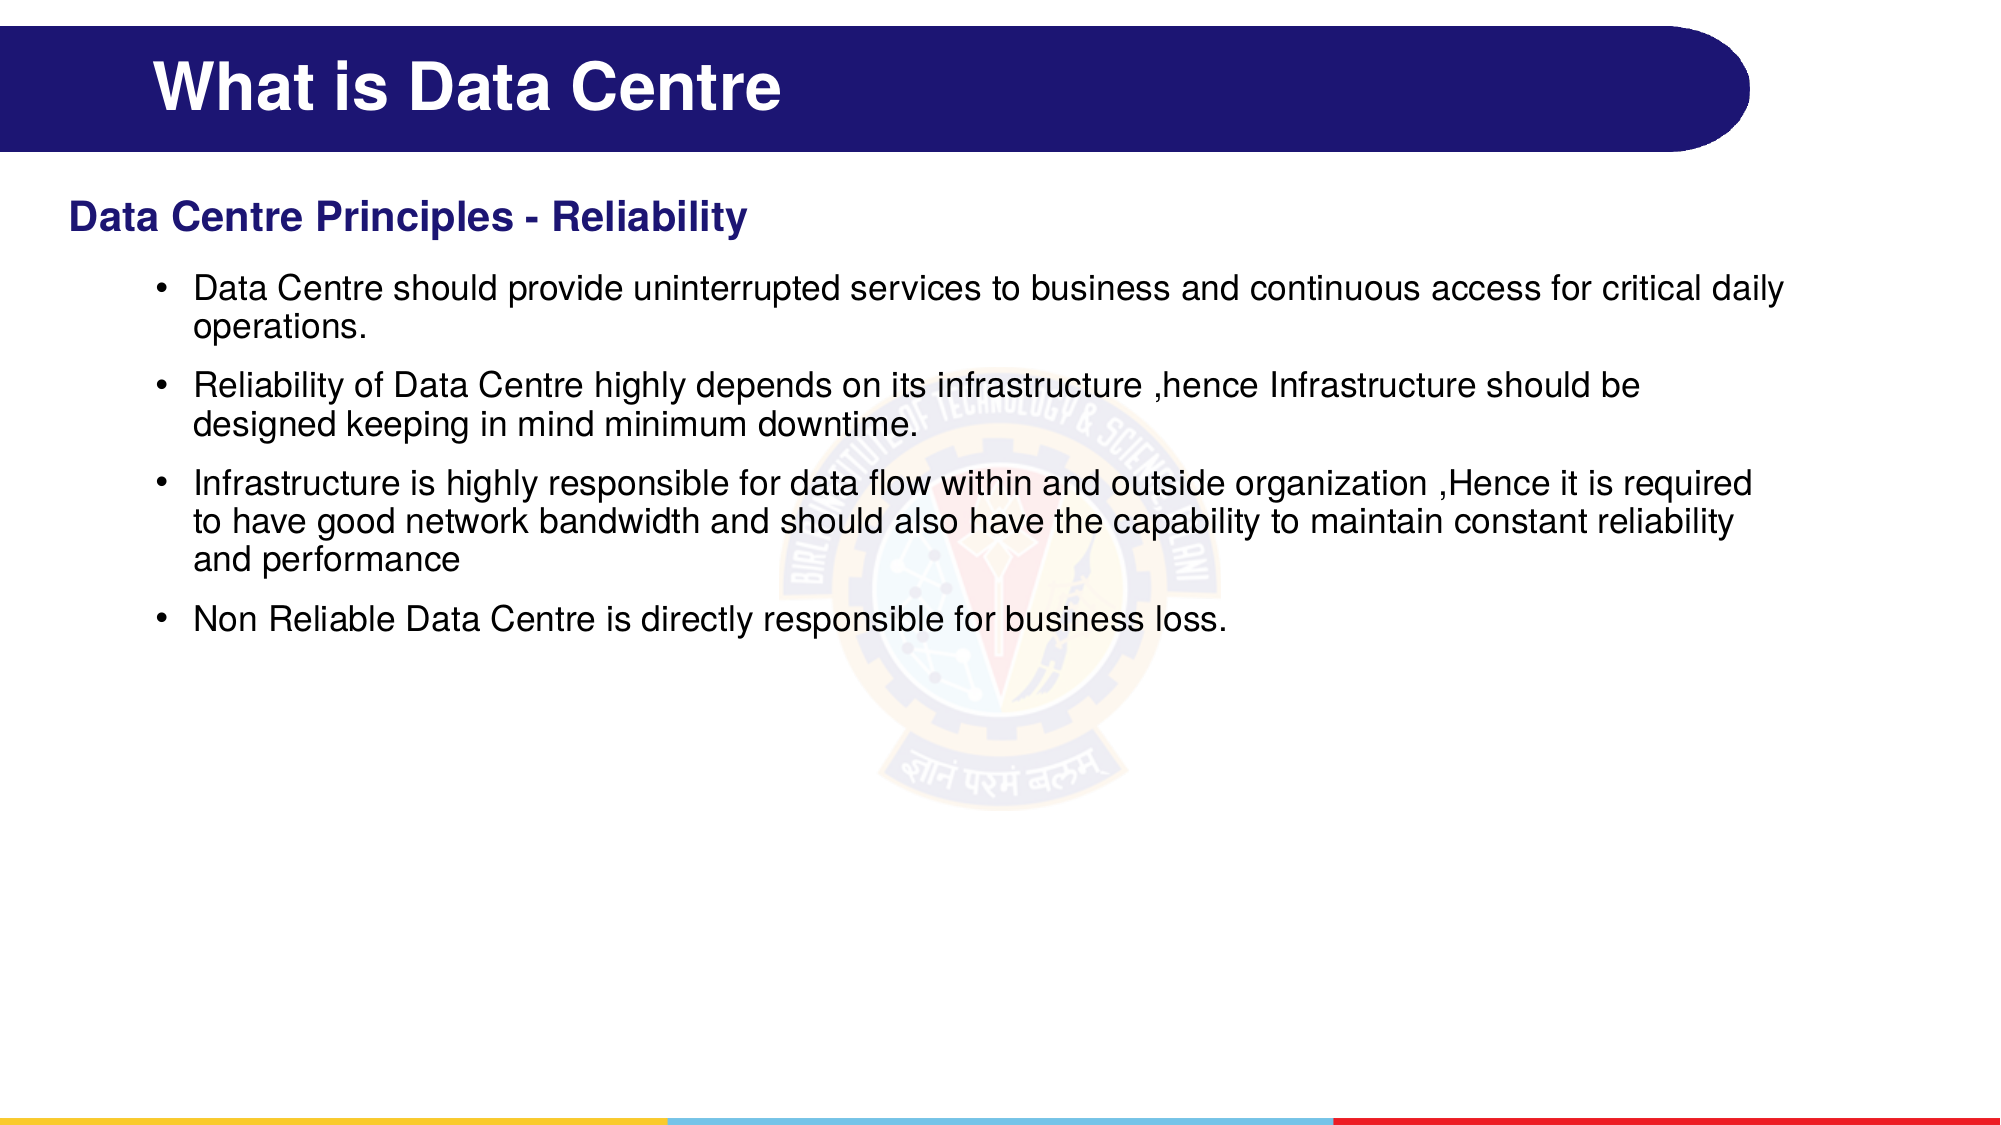

# What is Data Centre
Data Centre Principles - Reliability

Data Centre should provide uninterrupted services to business and continuous access for critical daily operations.
Reliability of Data Centre highly depends on its infrastructure ,hence Infrastructure should be designed keeping in mind minimum downtime.
Infrastructure is highly responsible for data flow within and outside organization ,Hence it is required to have good network bandwidth and should also have the capability to maintain constant reliability and performance
Non Reliable Data Centre is directly responsible for business loss.